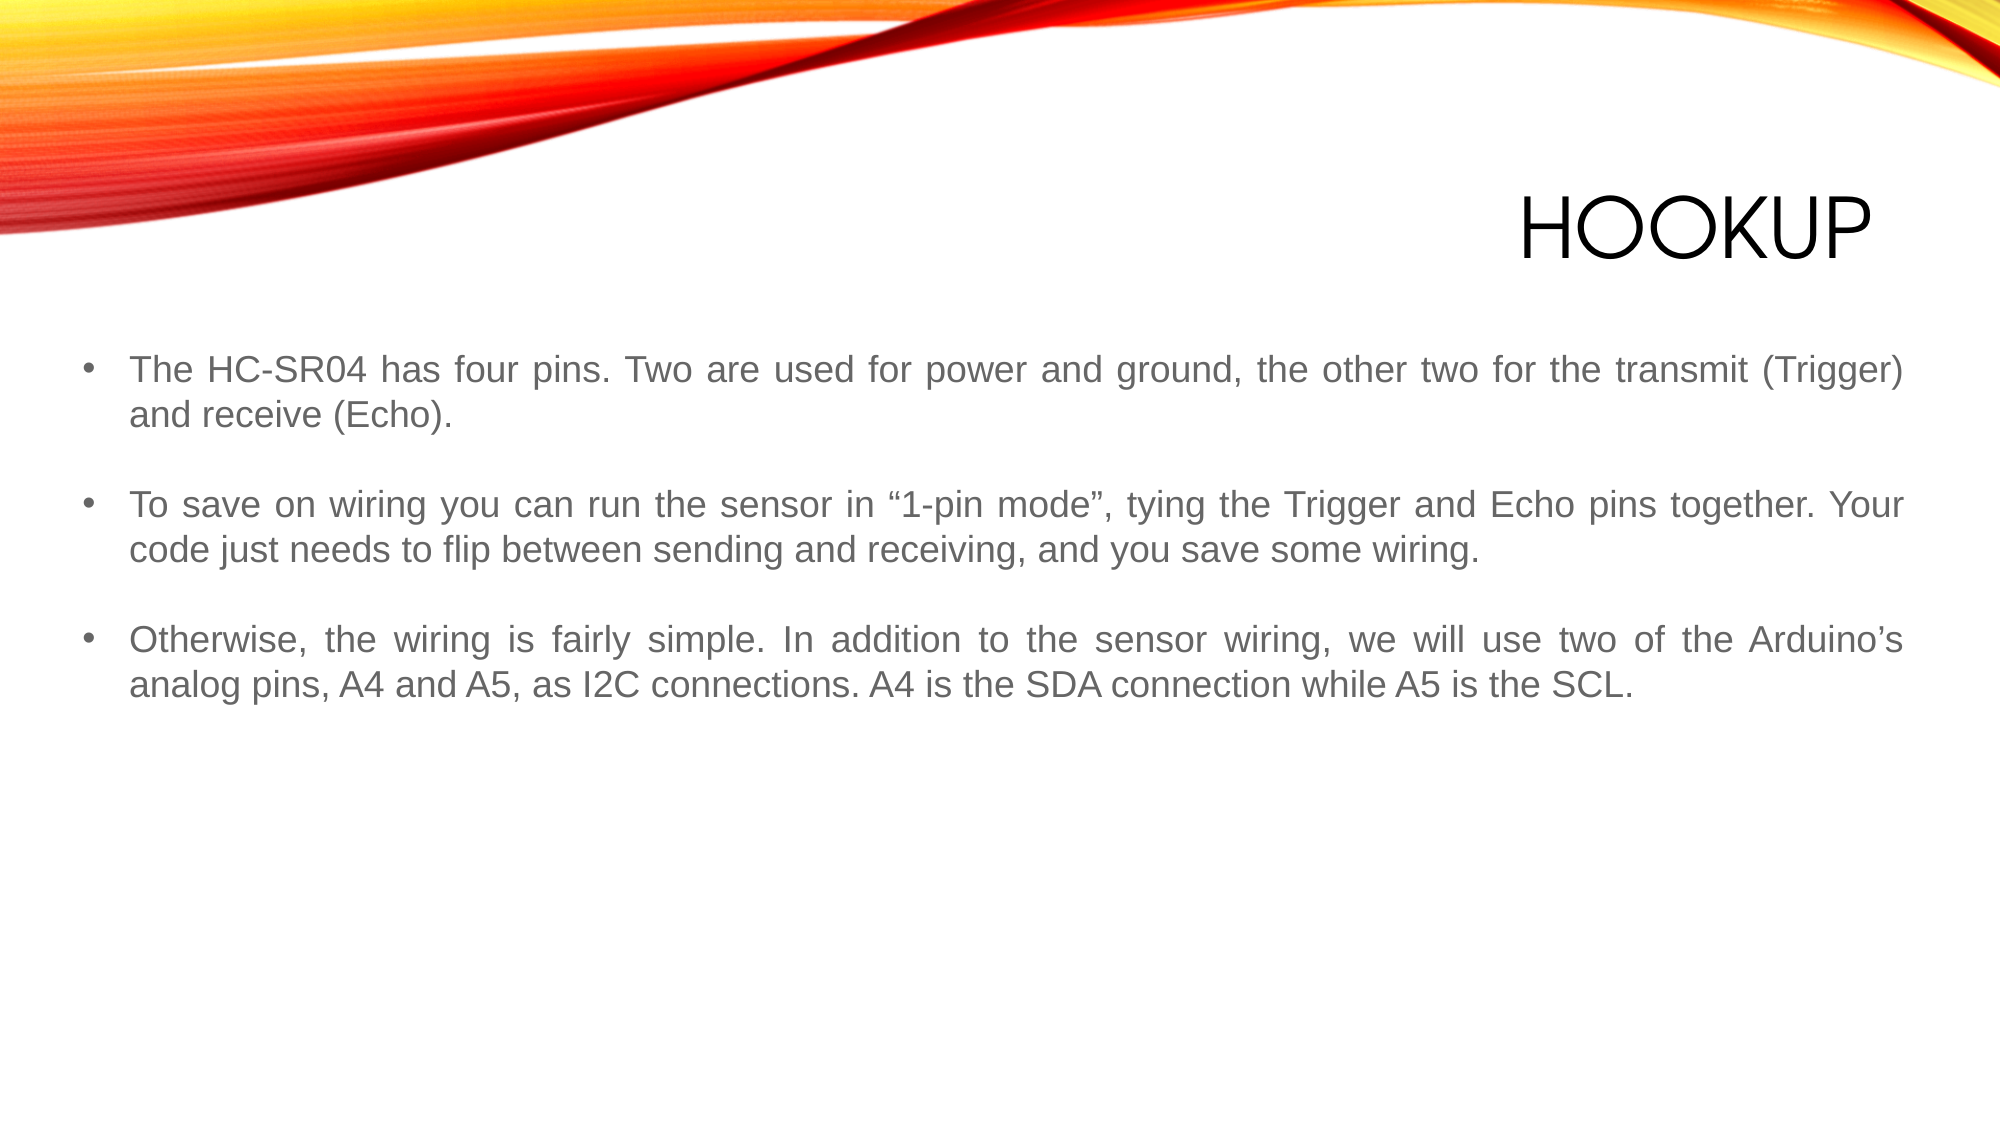

# Hookup
The HC-SR04 has four pins. Two are used for power and ground, the other two for the transmit (Trigger) and receive (Echo).

To save on wiring you can run the sensor in “1-pin mode”, tying the Trigger and Echo pins together. Your code just needs to flip between sending and receiving, and you save some wiring.

Otherwise, the wiring is fairly simple. In addition to the sensor wiring, we will use two of the Arduino’s analog pins, A4 and A5, as I2C connections. A4 is the SDA connection while A5 is the SCL.